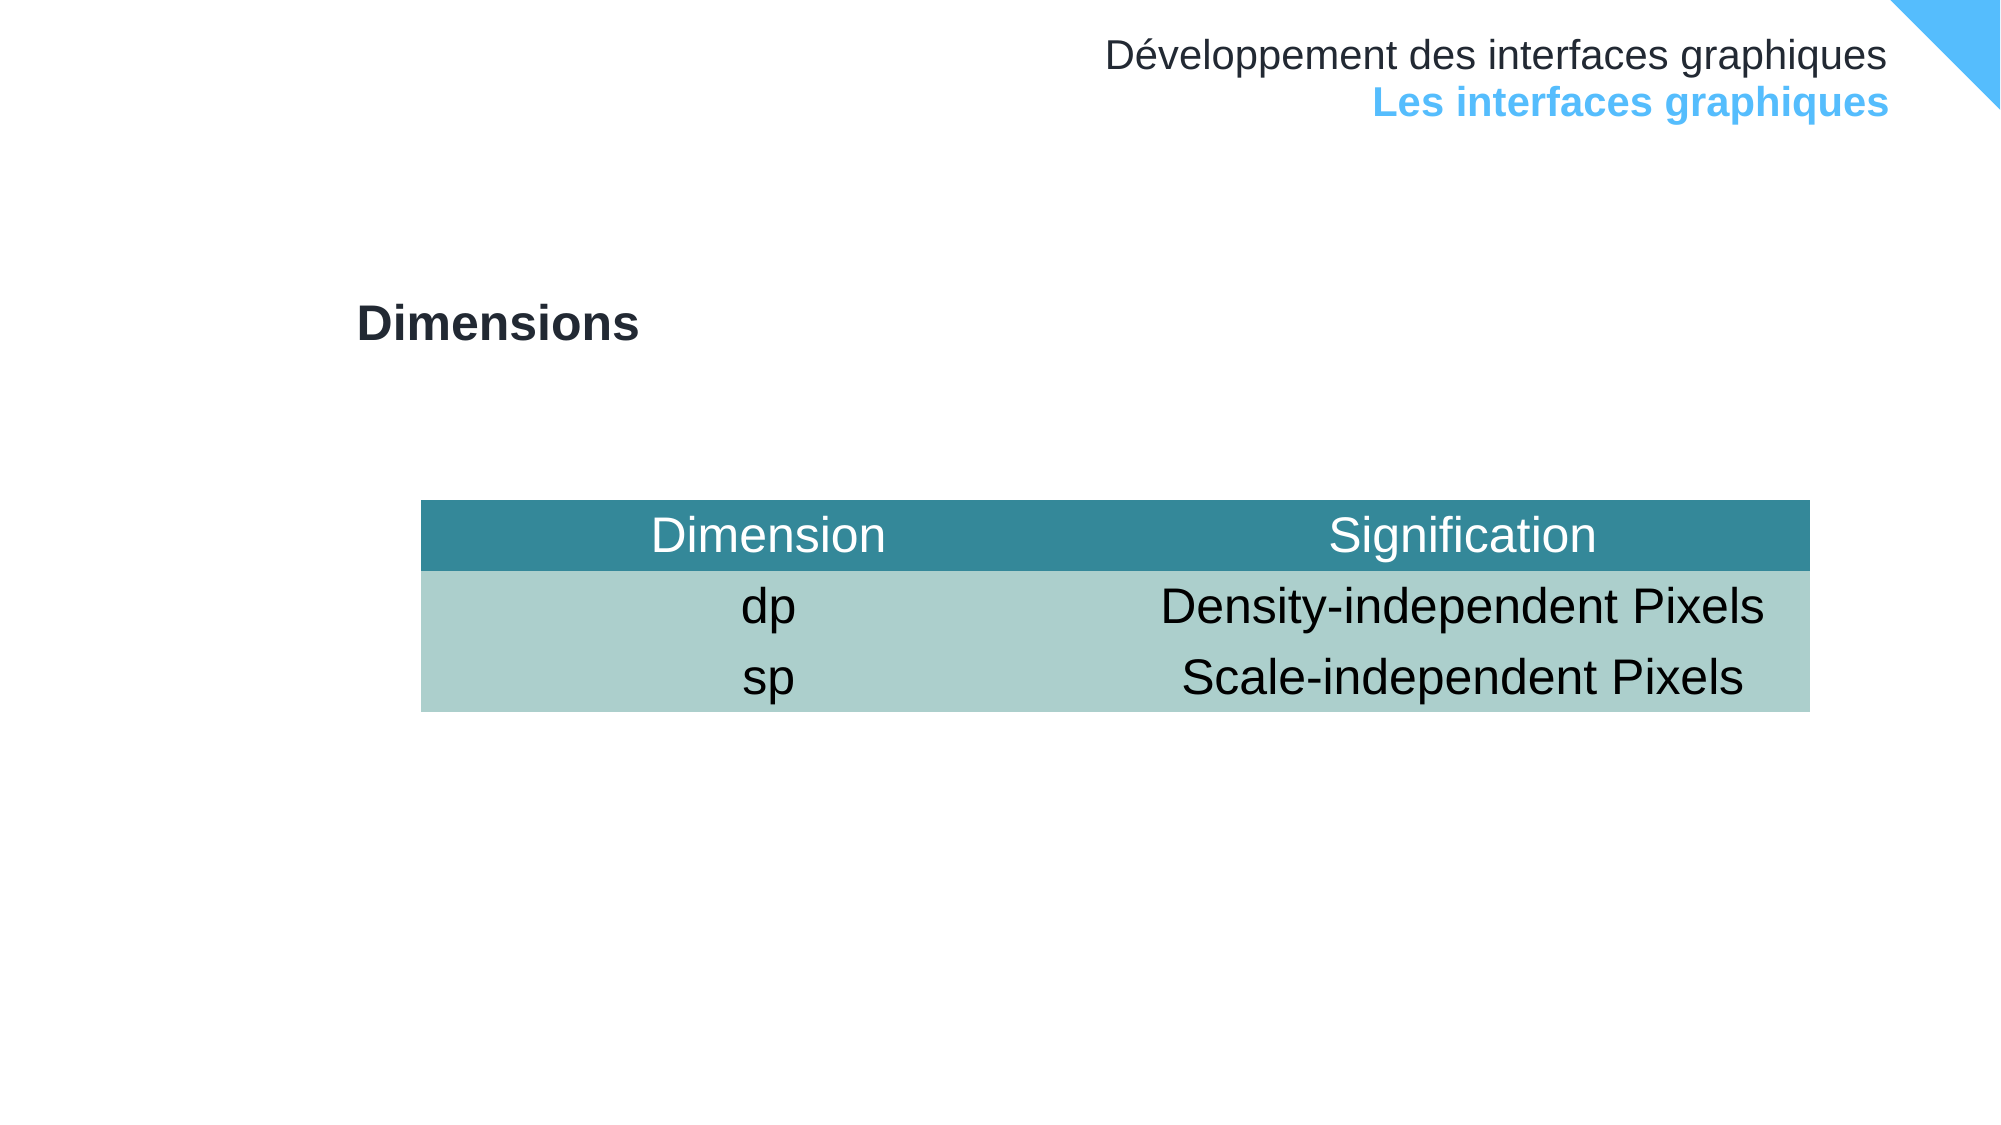

# Développement des interfaces graphiques
Les interfaces graphiques
Dimensions

| Dimension | Signification |
| --- | --- |
| dp | Density-independent Pixels |
| sp | Scale-independent Pixels |